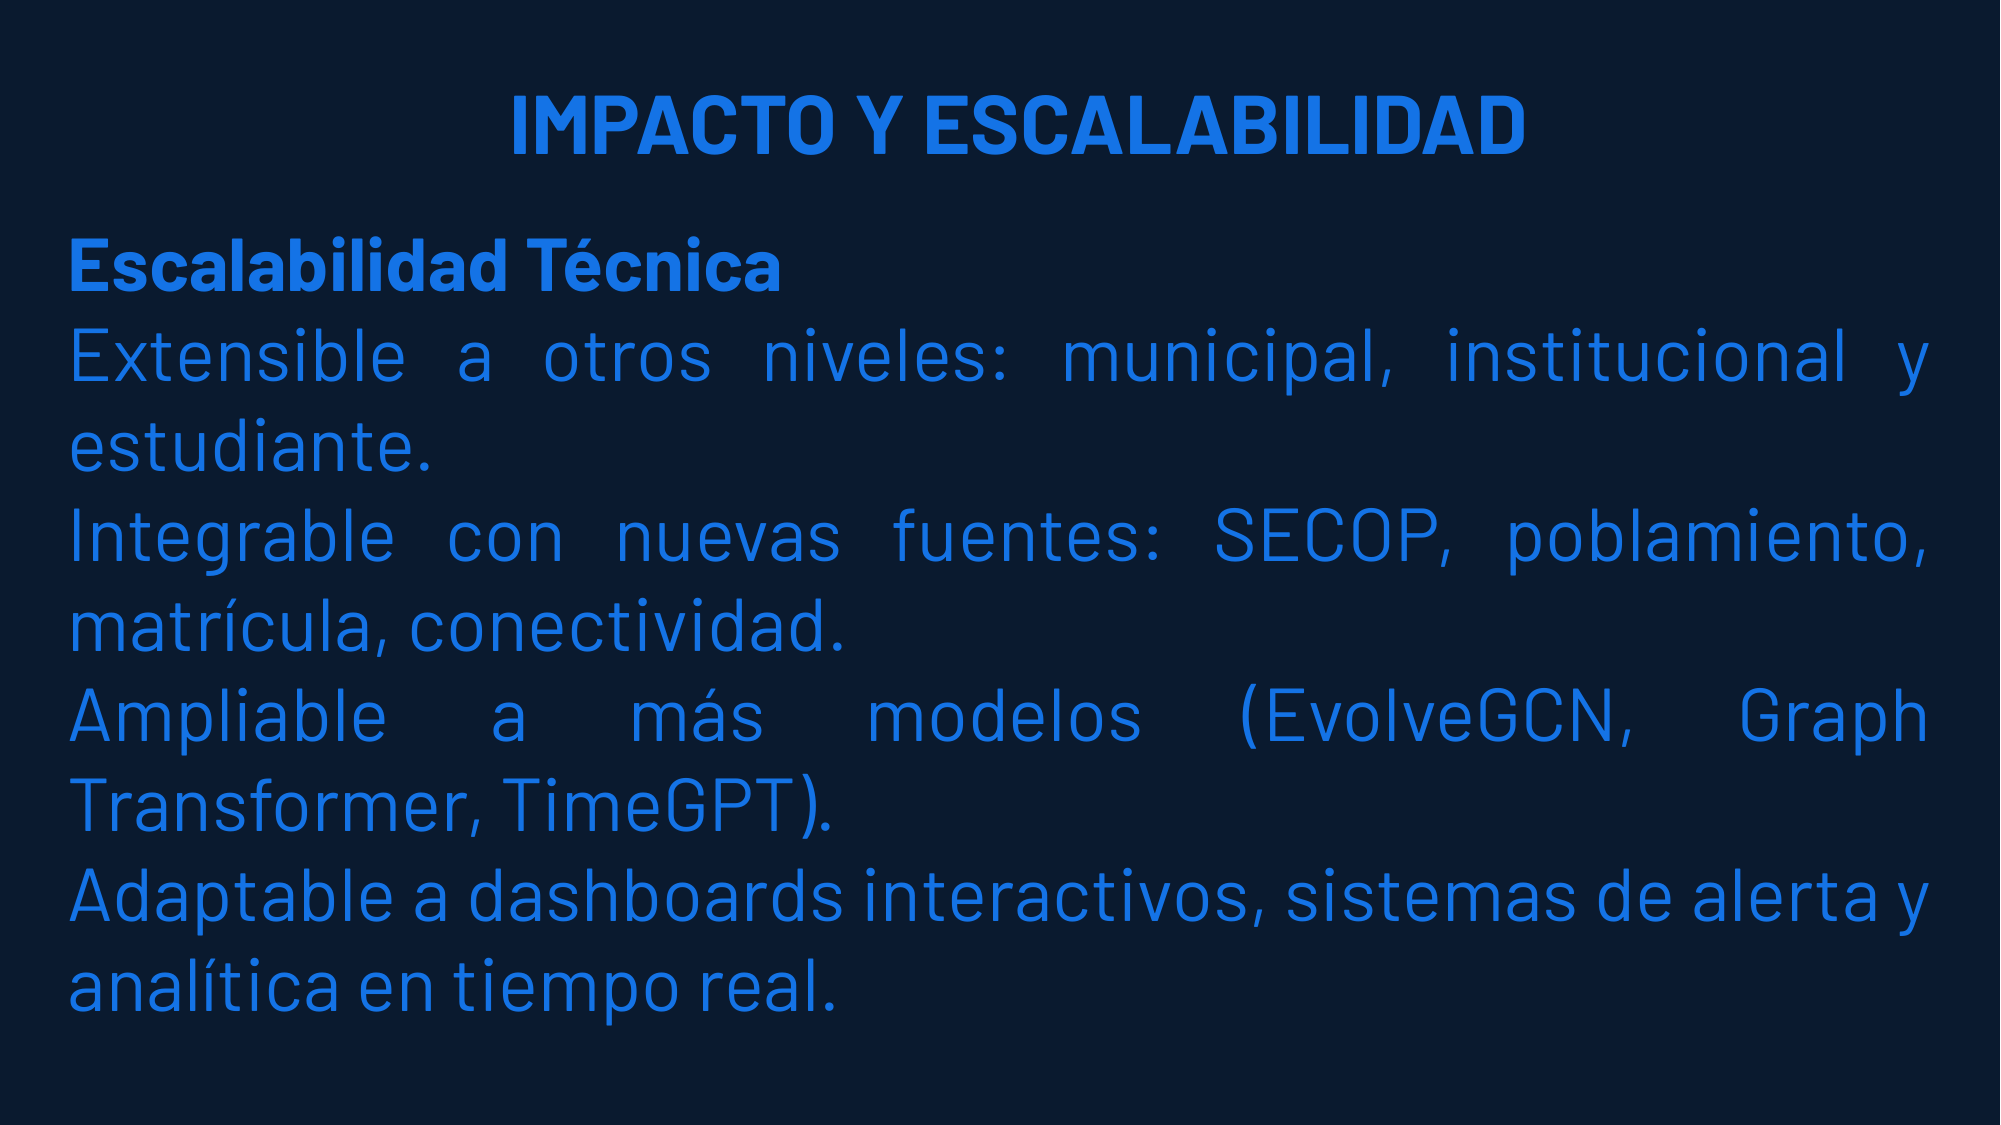

IMPACTO Y ESCALABILIDAD
Escalabilidad Técnica
Extensible a otros niveles: municipal, institucional y estudiante.
Integrable con nuevas fuentes: SECOP, poblamiento, matrícula, conectividad.
Ampliable a más modelos (EvolveGCN, Graph Transformer, TimeGPT).
Adaptable a dashboards interactivos, sistemas de alerta y analítica en tiempo real.